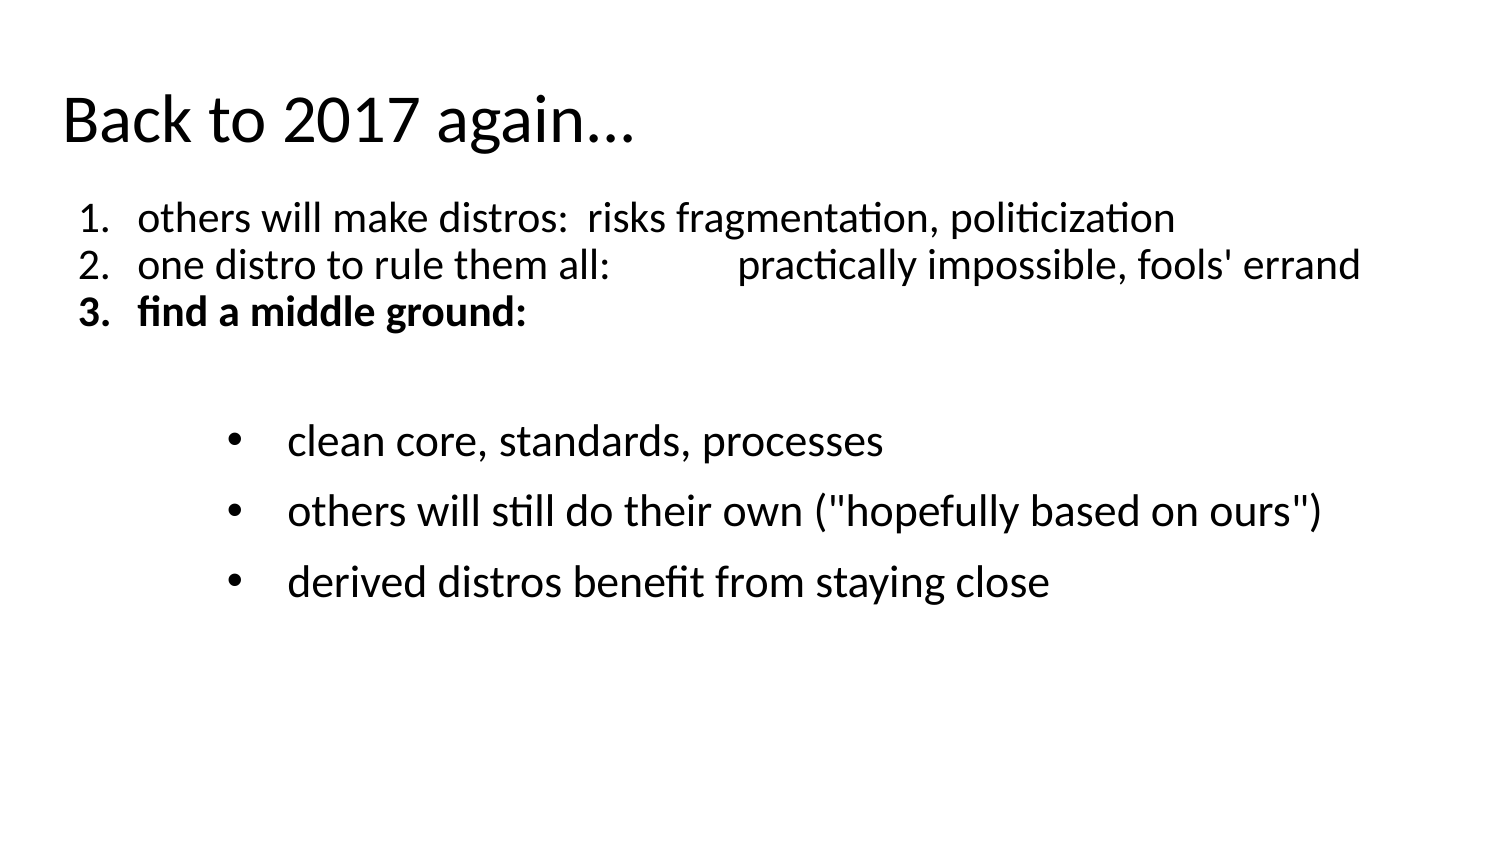

# Back to 2017 again...
others will make distros:	risks fragmentation, politicization
one distro to rule them all:	practically impossible, fools' errand
find a middle ground:

clean core, standards, processes
others will still do their own ("hopefully based on ours")
derived distros benefit from staying close